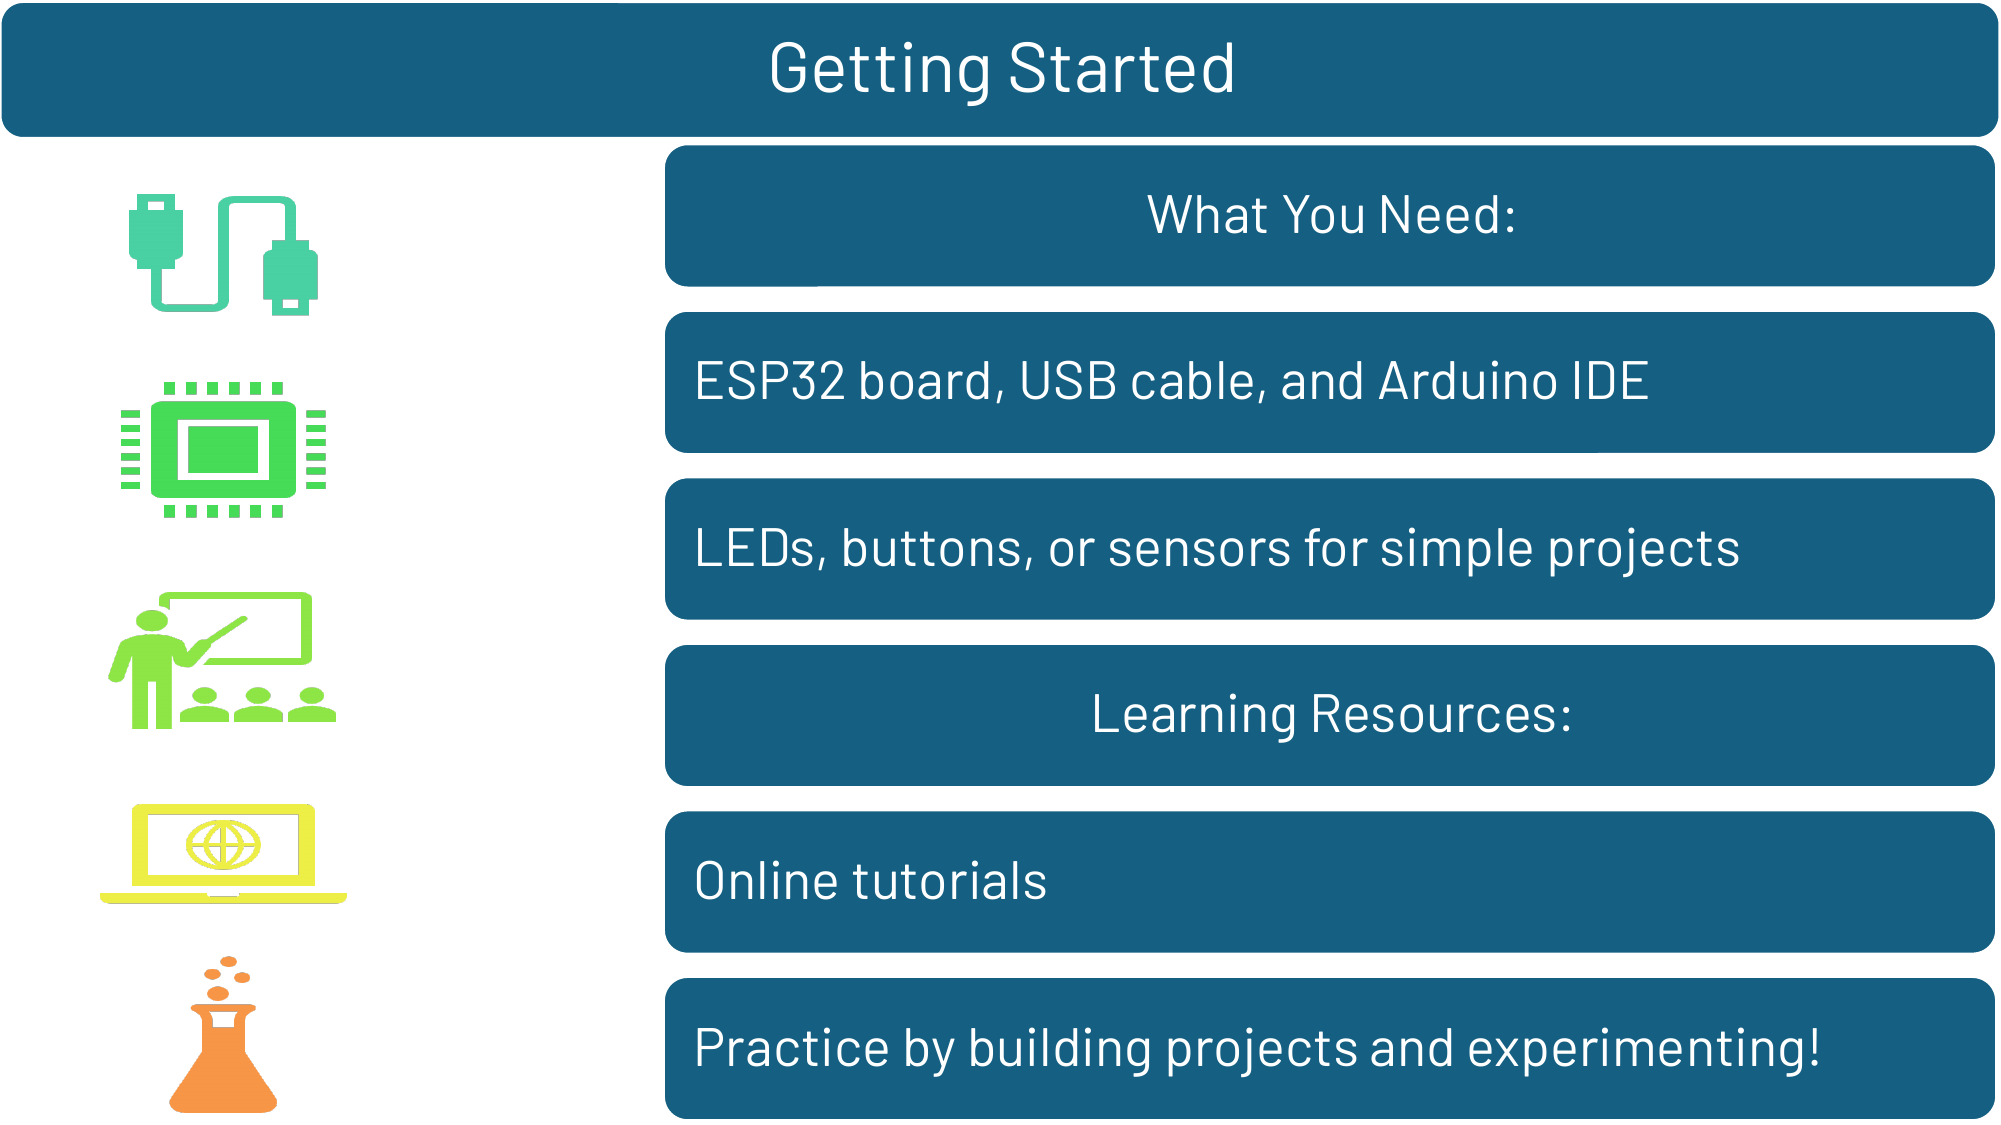

Getting Started
What You Need:
ESP32 board, USB cable, and Arduino IDE
LEDs, buttons, or sensors for simple projects
Learning Resources:
Online tutorials
Practice by building projects and experimenting!